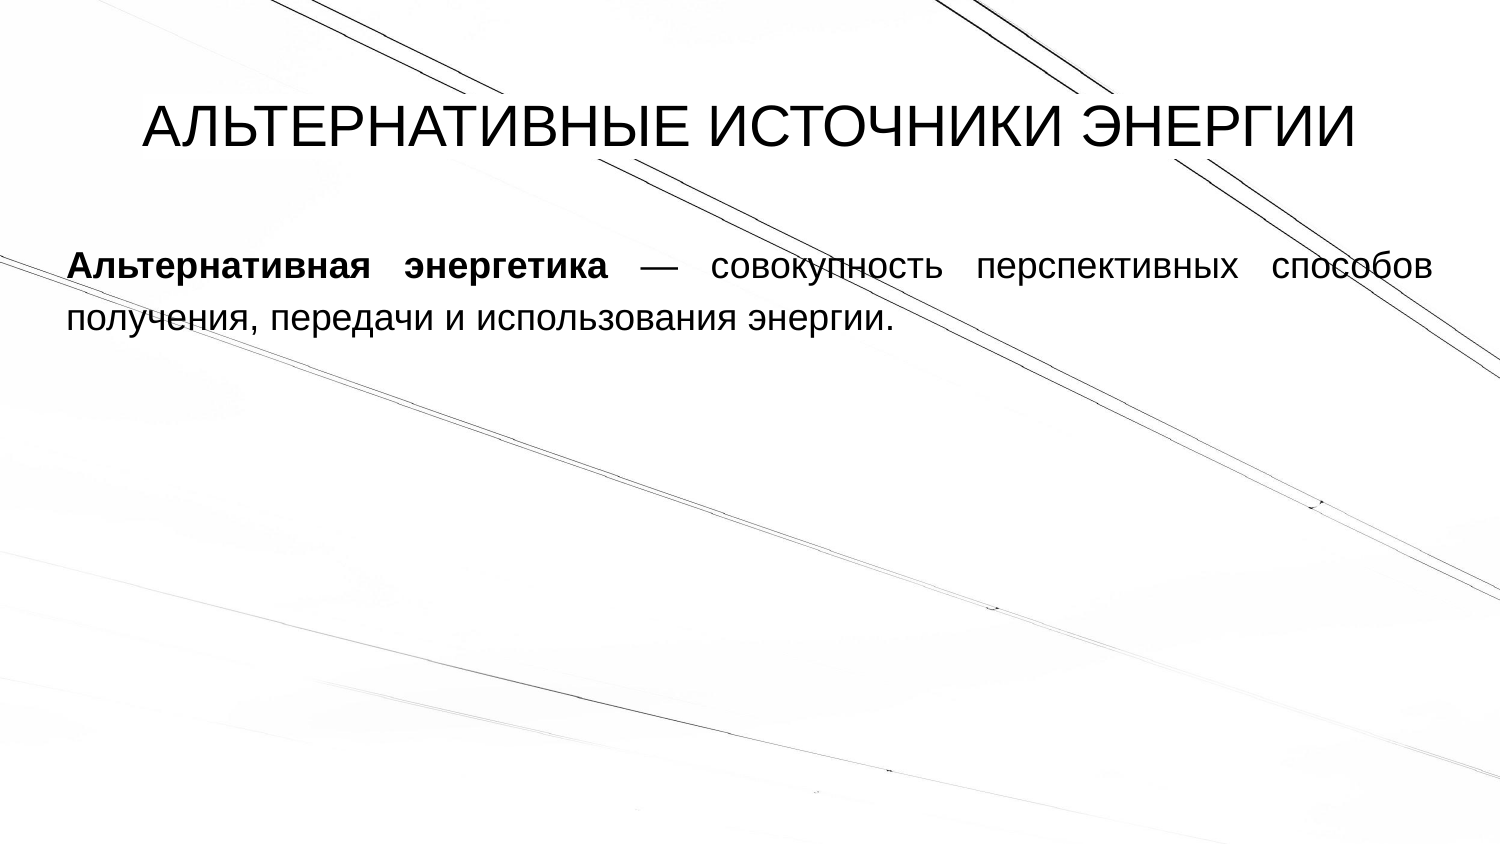

# АЛЬТЕРНАТИВНЫЕ ИСТОЧНИКИ ЭНЕРГИИ
Альтернативная энергетика — совокупность перспективных способов получения, передачи и использования энергии.